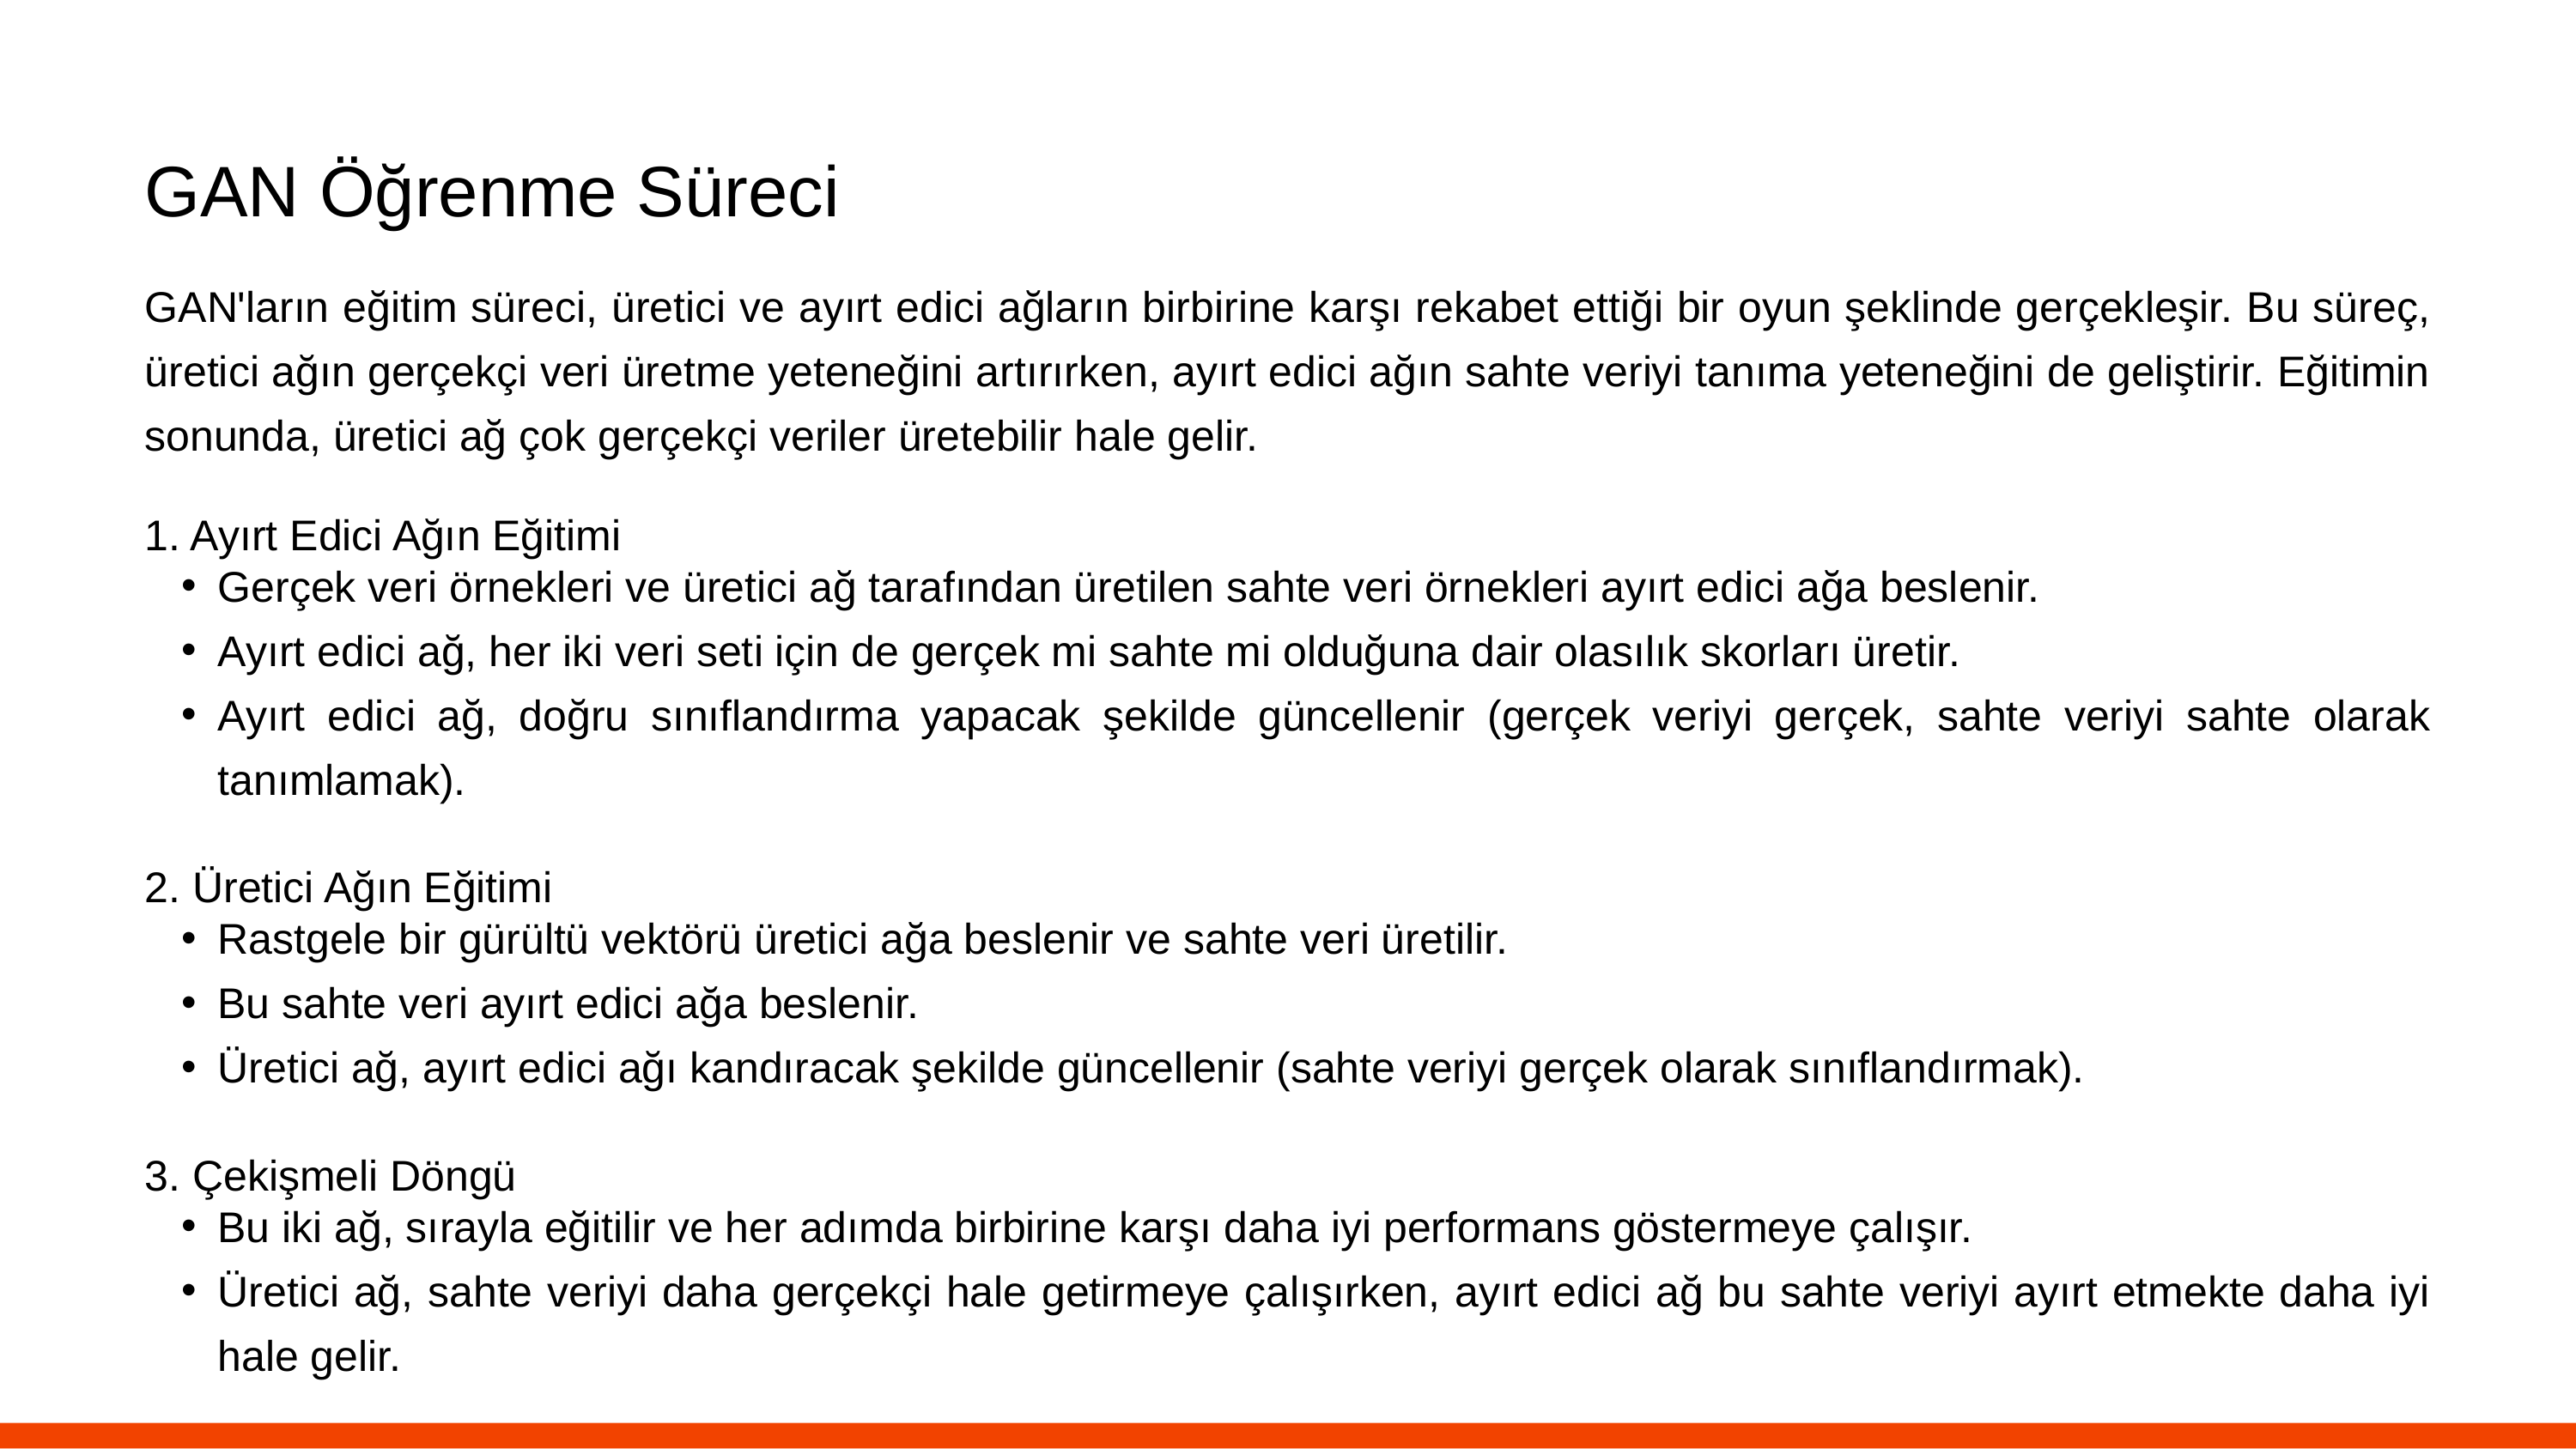

GAN Öğrenme Süreci
GAN'ların eğitim süreci, üretici ve ayırt edici ağların birbirine karşı rekabet ettiği bir oyun şeklinde gerçekleşir. Bu süreç, üretici ağın gerçekçi veri üretme yeteneğini artırırken, ayırt edici ağın sahte veriyi tanıma yeteneğini de geliştirir. Eğitimin sonunda, üretici ağ çok gerçekçi veriler üretebilir hale gelir.
1. Ayırt Edici Ağın Eğitimi
Gerçek veri örnekleri ve üretici ağ tarafından üretilen sahte veri örnekleri ayırt edici ağa beslenir.
Ayırt edici ağ, her iki veri seti için de gerçek mi sahte mi olduğuna dair olasılık skorları üretir.
Ayırt edici ağ, doğru sınıflandırma yapacak şekilde güncellenir (gerçek veriyi gerçek, sahte veriyi sahte olarak tanımlamak).
2. Üretici Ağın Eğitimi
Rastgele bir gürültü vektörü üretici ağa beslenir ve sahte veri üretilir.
Bu sahte veri ayırt edici ağa beslenir.
Üretici ağ, ayırt edici ağı kandıracak şekilde güncellenir (sahte veriyi gerçek olarak sınıflandırmak).
3. Çekişmeli Döngü
Bu iki ağ, sırayla eğitilir ve her adımda birbirine karşı daha iyi performans göstermeye çalışır.
Üretici ağ, sahte veriyi daha gerçekçi hale getirmeye çalışırken, ayırt edici ağ bu sahte veriyi ayırt etmekte daha iyi hale gelir.